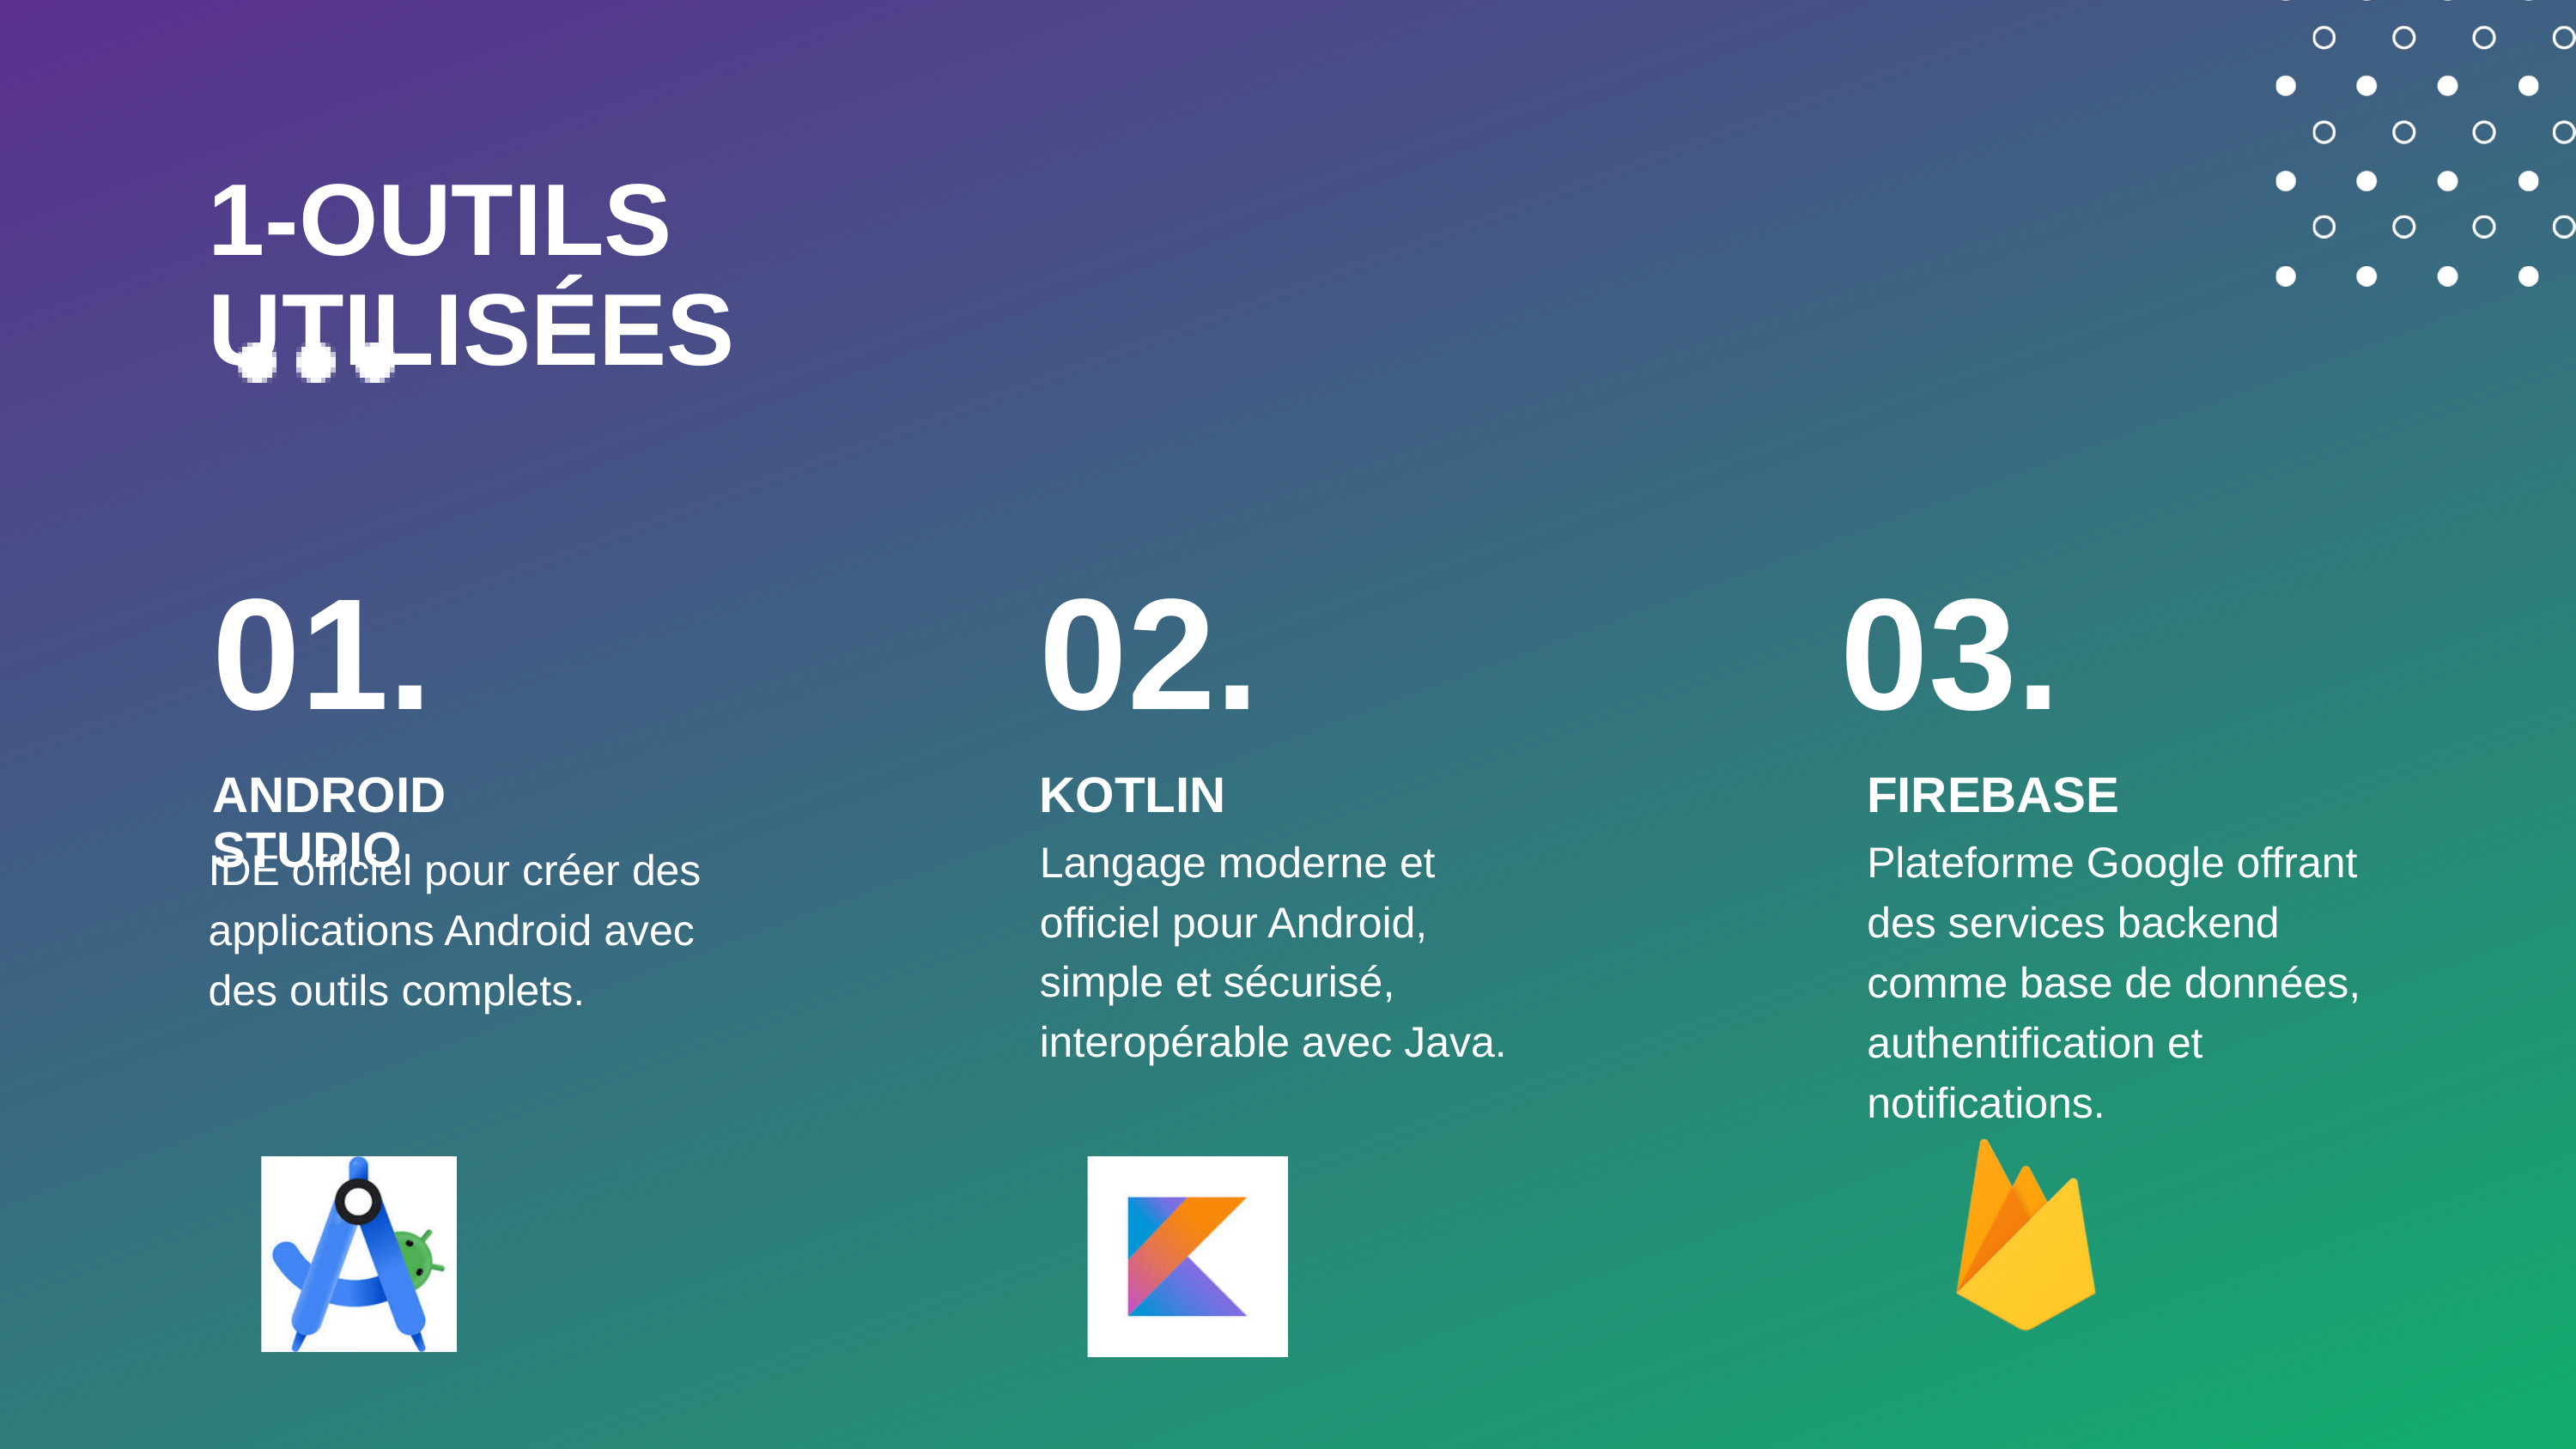

1-OUTILS UTILISÉES

01.
02.
03.
ANDROID STUDIO
KOTLIN
FIREBASE
Langage moderne et officiel pour Android, simple et sécurisé, interopérable avec Java.
Plateforme Google offrant des services backend comme base de données, authentification et notifications.
IDE officiel pour créer des applications Android avec des outils complets.